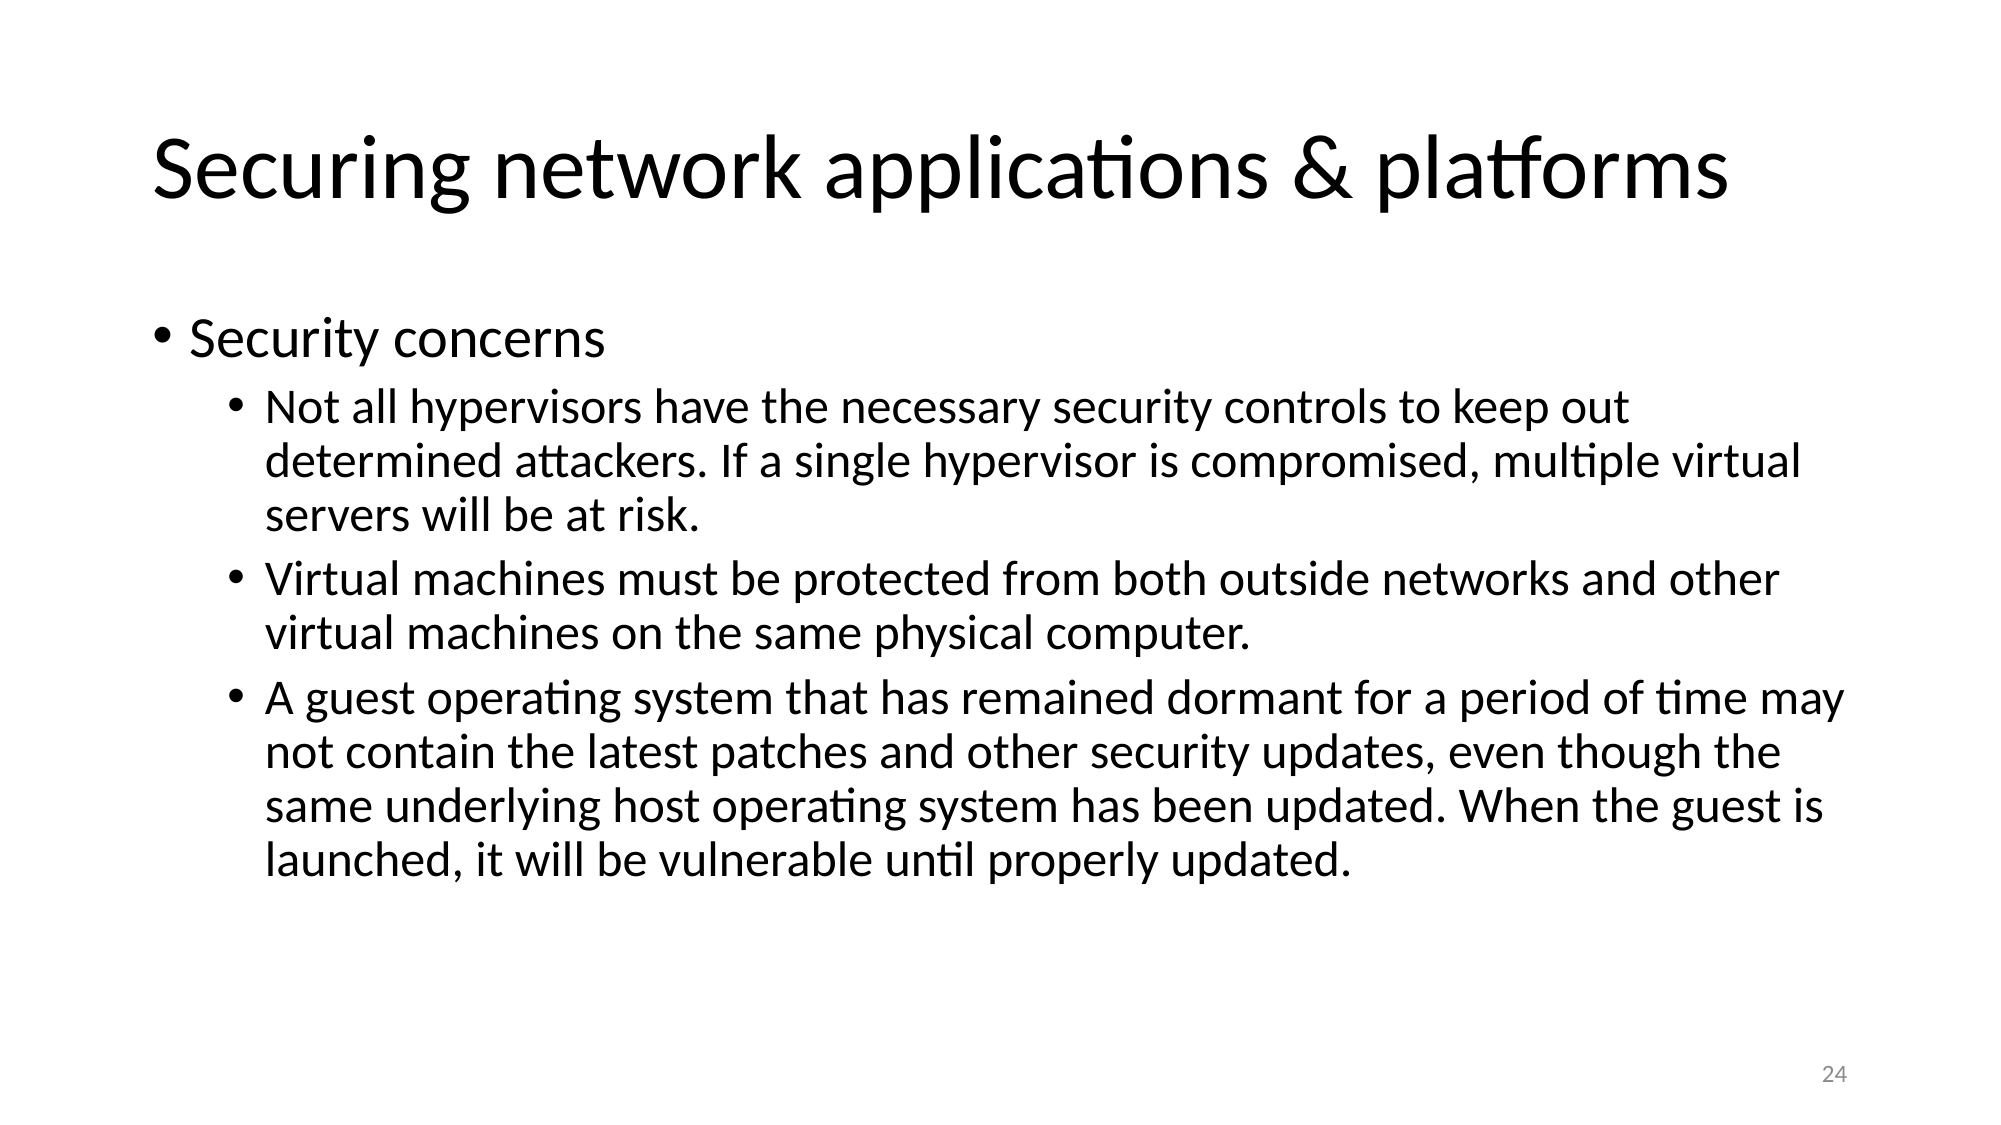

# Securing network applications & platforms
Security concerns
Not all hypervisors have the necessary security controls to keep out determined attackers. If a single hypervisor is compromised, multiple virtual servers will be at risk.
Virtual machines must be protected from both outside networks and other virtual machines on the same physical computer.
A guest operating system that has remained dormant for a period of time may not contain the latest patches and other security updates, even though the same underlying host operating system has been updated. When the guest is launched, it will be vulnerable until properly updated.

24